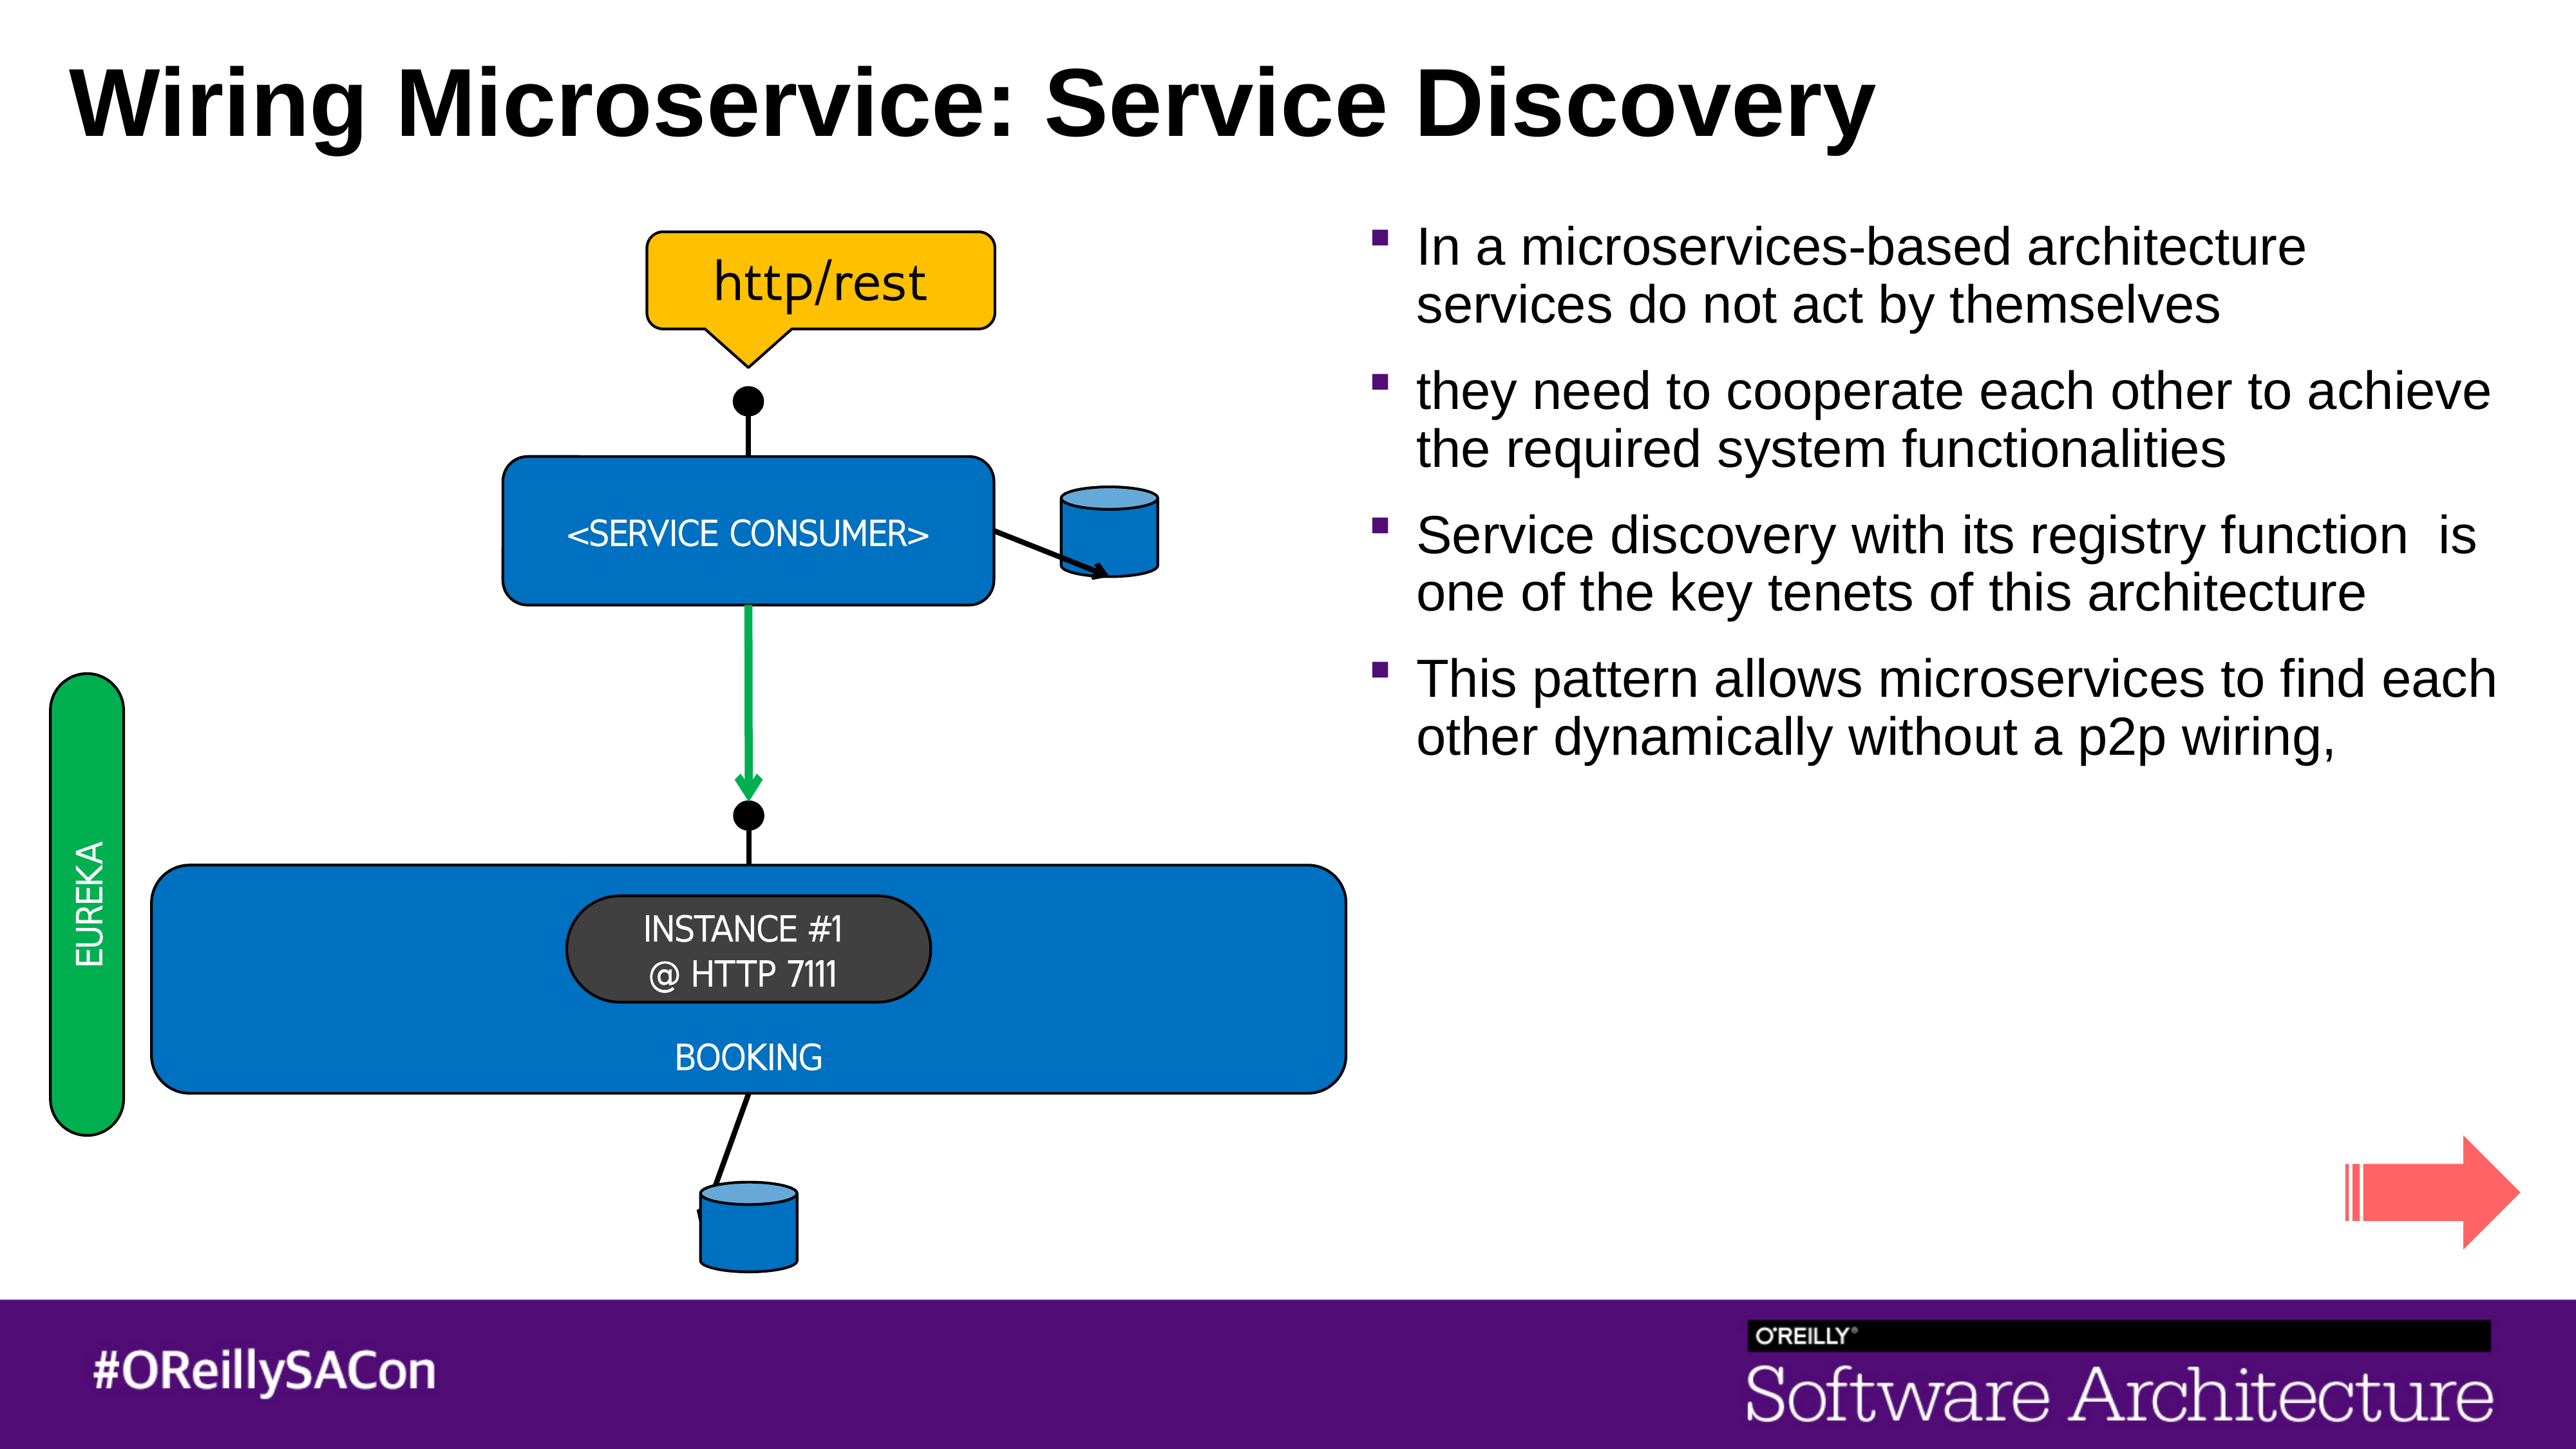

# Wiring Microservice: Service Discovery
In a microservices-based architecture  services do not act by themselves
they need to cooperate each other to achieve the required system functionalities
Service discovery with its registry function  is one of the key tenets of this architecture
This pattern allows microservices to find each other dynamically without a p2p wiring,

http/rest

<SERVICE CONSUMER>

BOOKING
INSTANCE #1
@ HTTP 7111

EUREKA